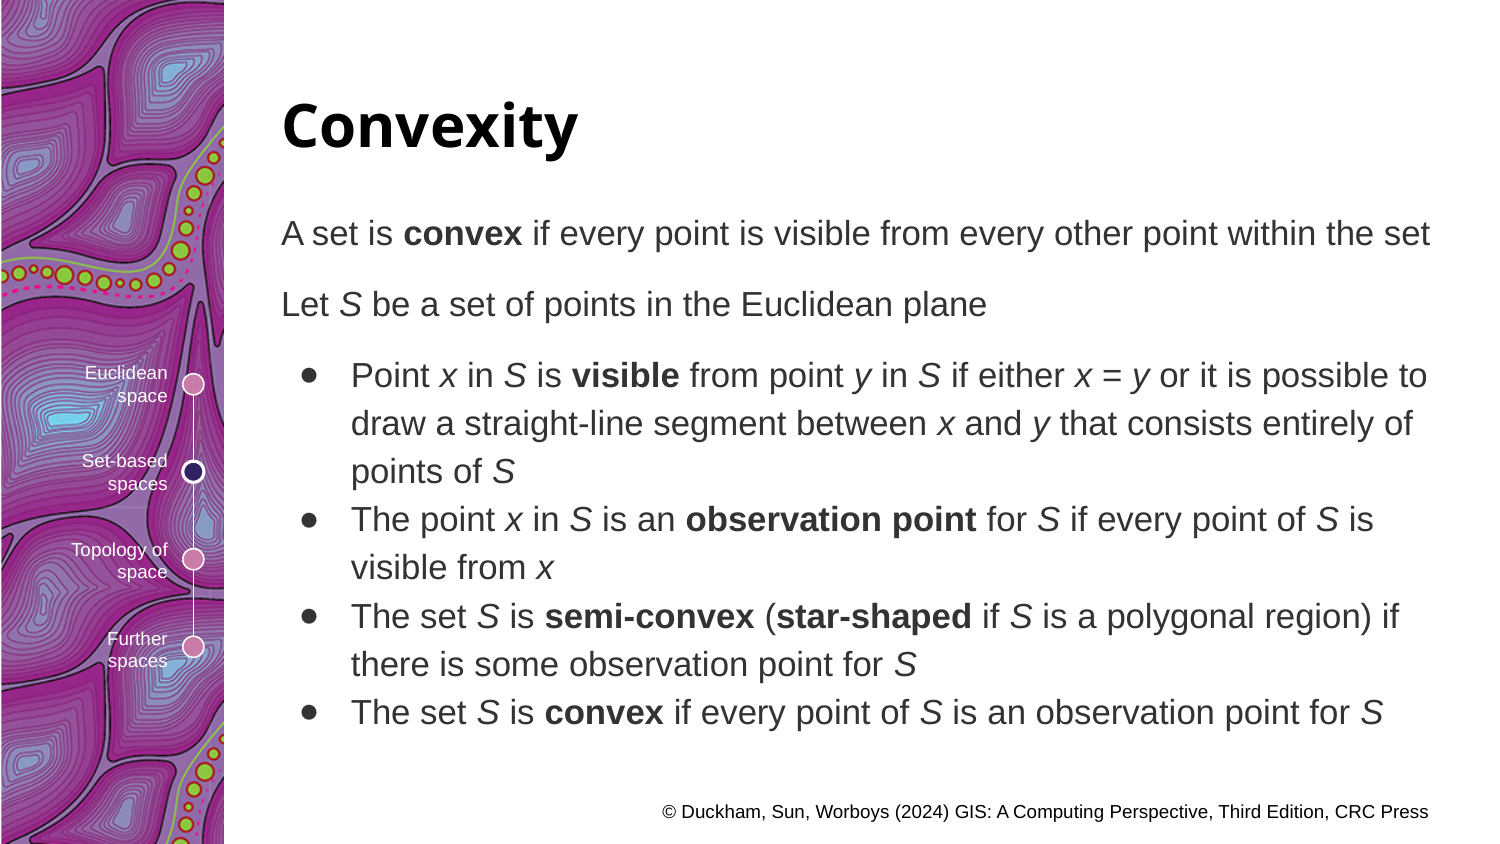

# Convexity
A set is convex if every point is visible from every other point within the set
Let S be a set of points in the Euclidean plane
Point x in S is visible from point y in S if either x = y or it is possible to draw a straight-line segment between x and y that consists entirely of points of S
The point x in S is an observation point for S if every point of S is visible from x
The set S is semi-convex (star-shaped if S is a polygonal region) if there is some observation point for S
The set S is convex if every point of S is an observation point for S